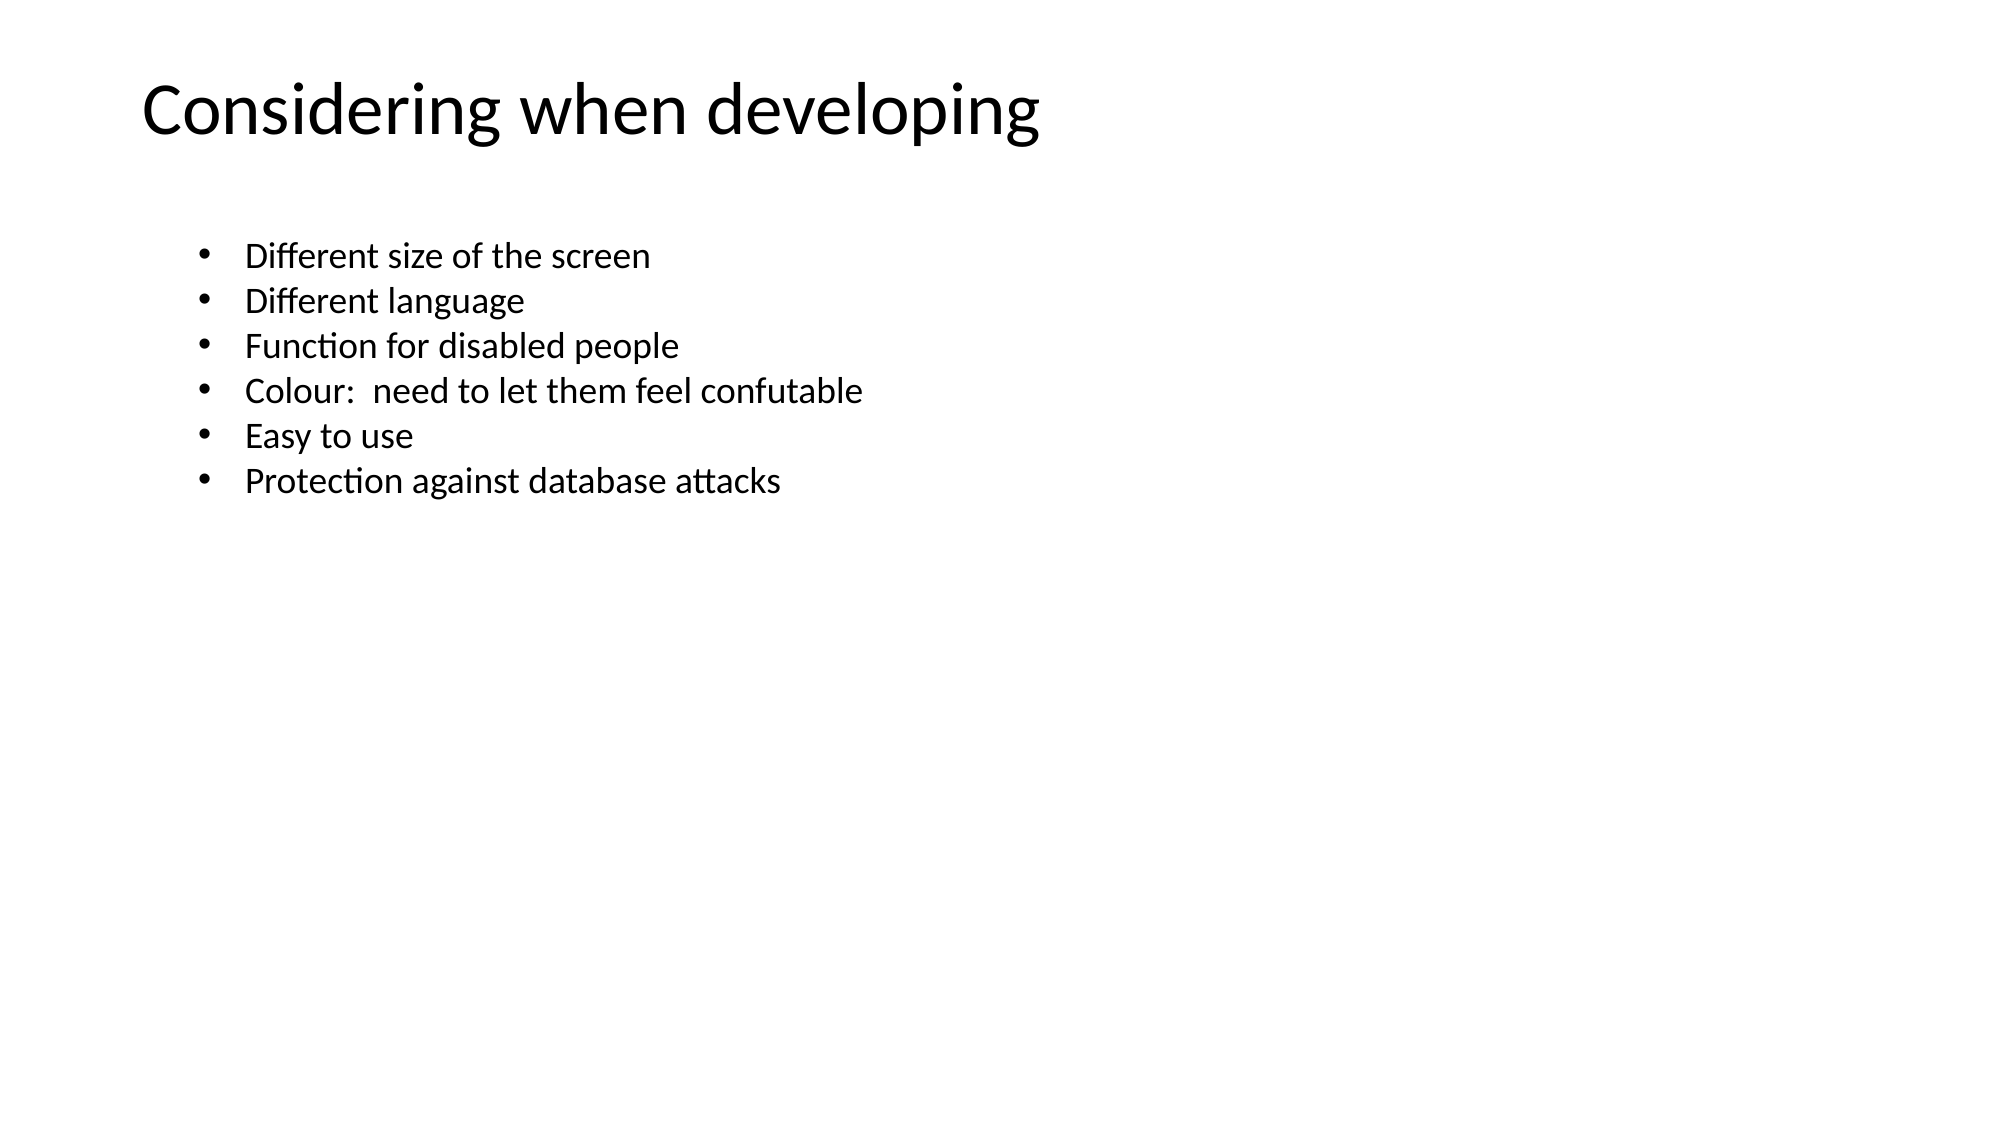

Considering when developing
Different size of the screen
Different language
Function for disabled people
Colour:  need to let them feel confutable
Easy to use
Protection against database attacks